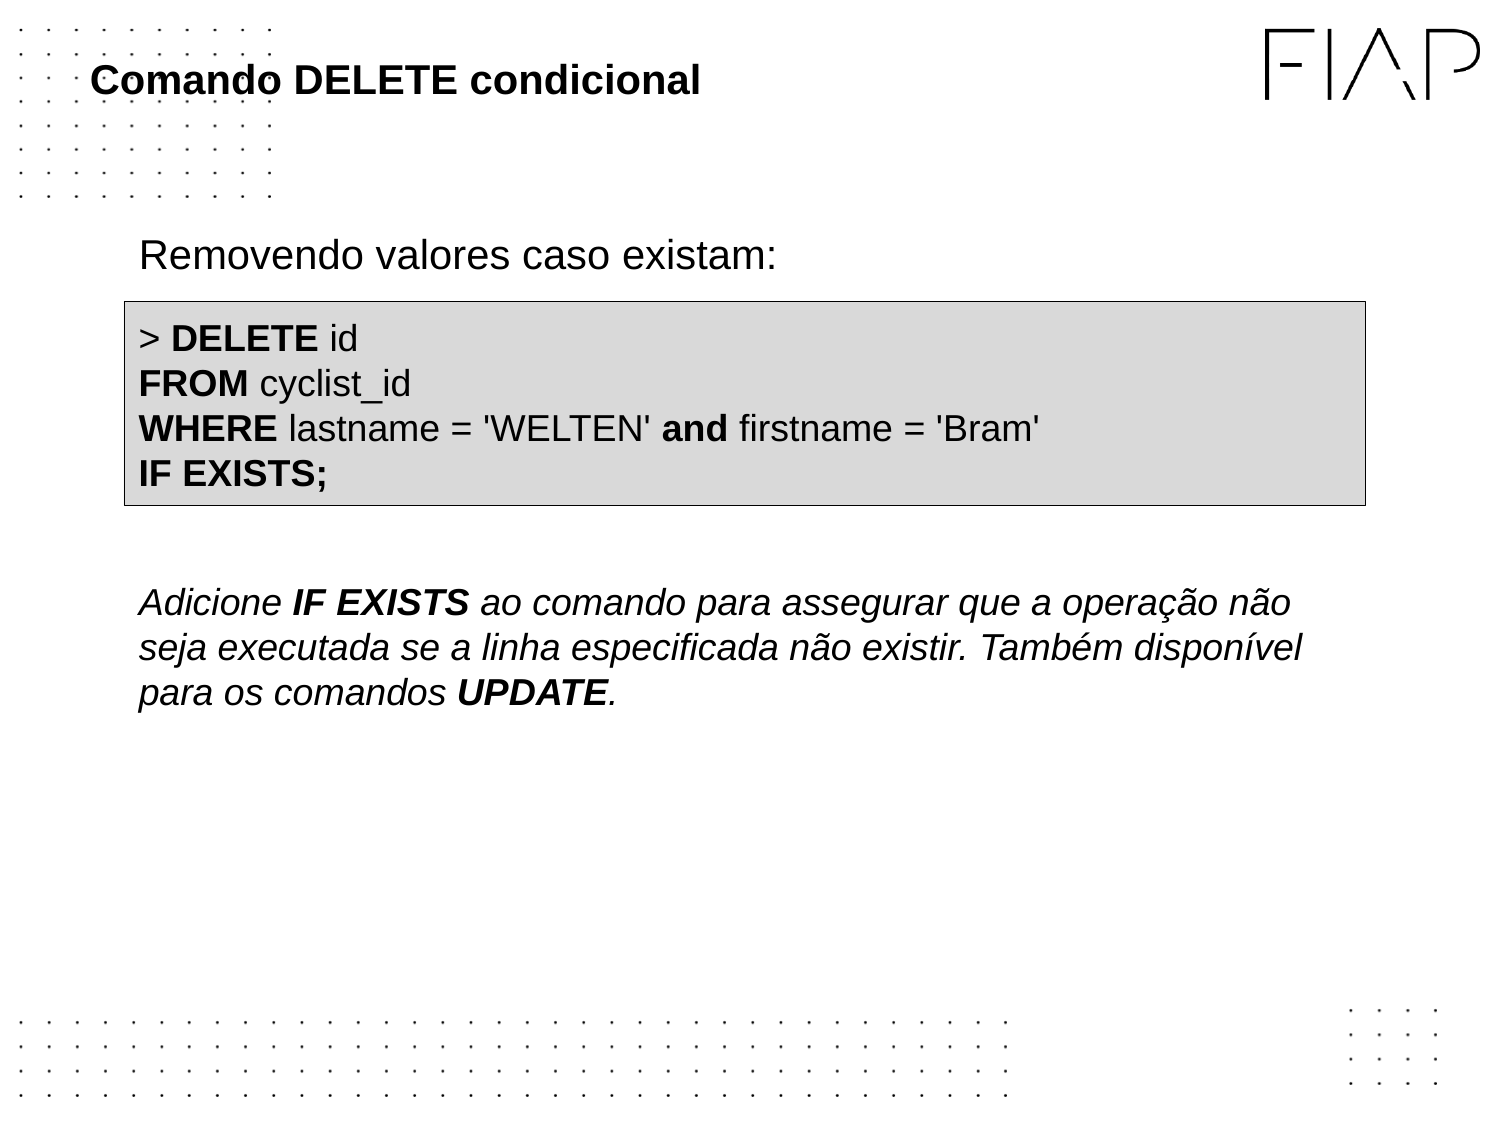

# Comando DELETE condicional
Removendo valores caso existam:

Adicione IF EXISTS ao comando para assegurar que a operação não seja executada se a linha especificada não existir. Também disponível para os comandos UPDATE.
> DELETE id
FROM cyclist_id
WHERE lastname = 'WELTEN' and firstname = 'Bram'
IF EXISTS;